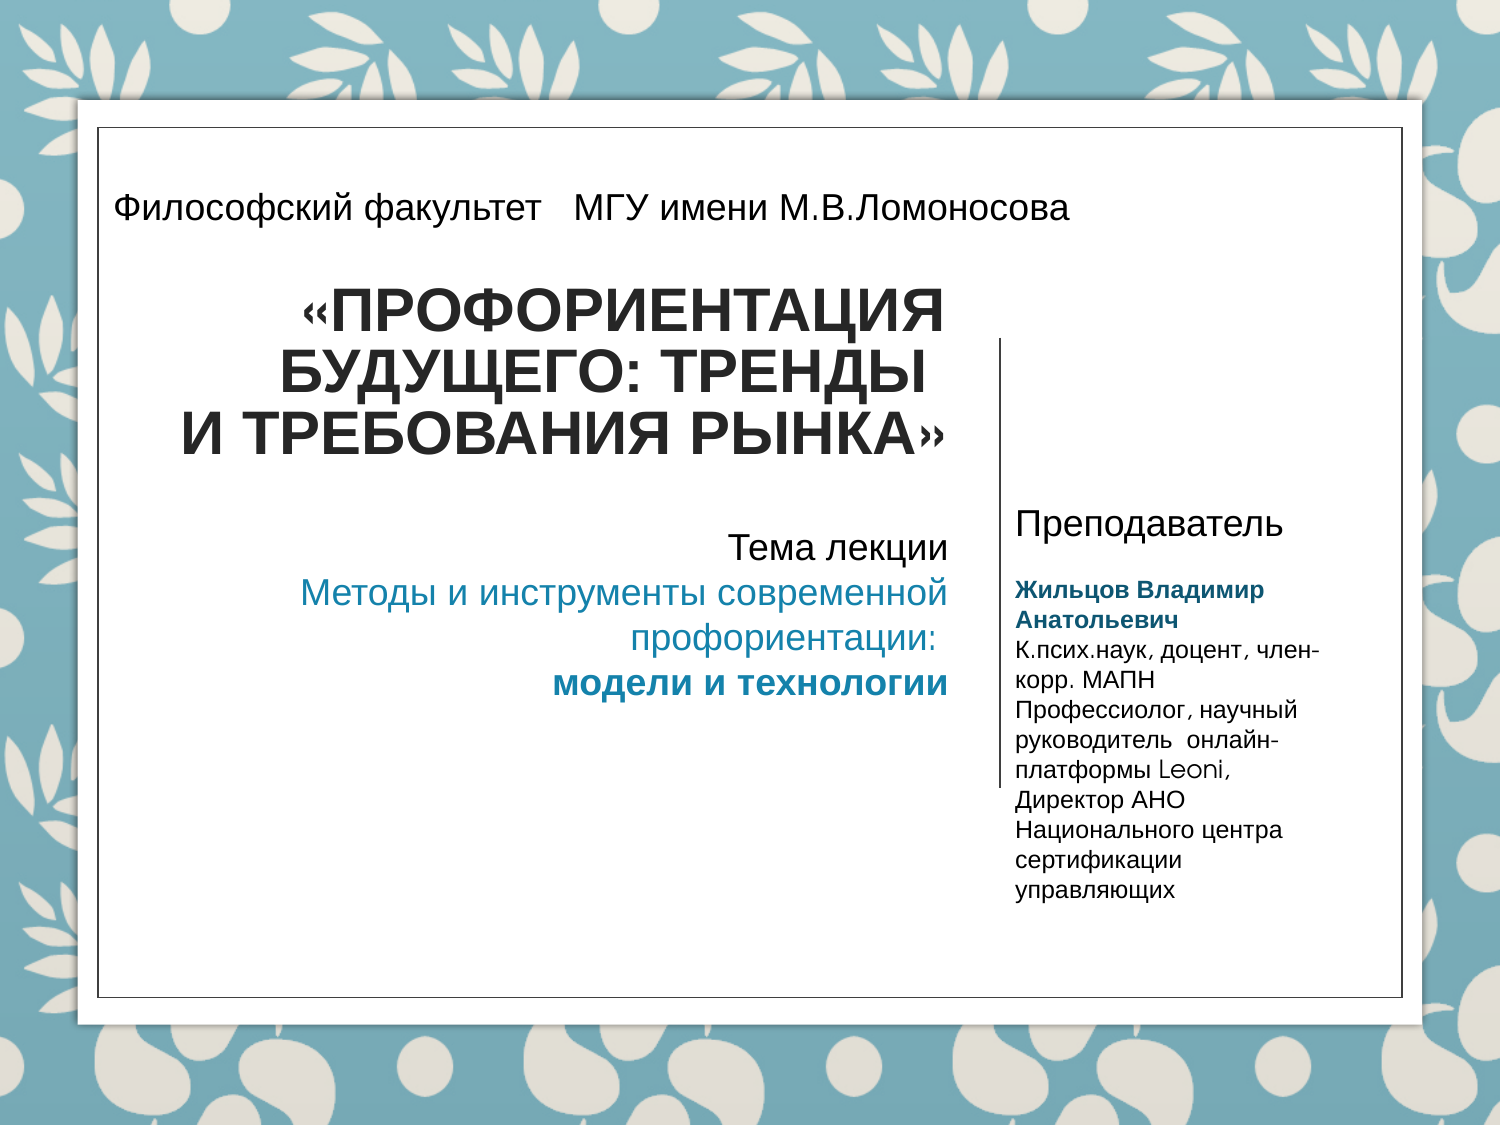

Философский факультет   МГУ имени М.В.Ломоносова
# «ПРОФОРИЕНТАЦИЯ БУДУЩЕГО: ТРЕНДЫ
И ТРЕБОВАНИЯ РЫНКА»
Преподаватель

Жильцов Владимир Анатольевич
К.псих.наук, доцент, член-корр. МАПН
Профессиолог, научный руководитель  онлайн-платформы Leoni,
Директор АНО Национального центра сертификации управляющих

Тема лекции
Методы и инструменты современной профориентации:
модели и технологии